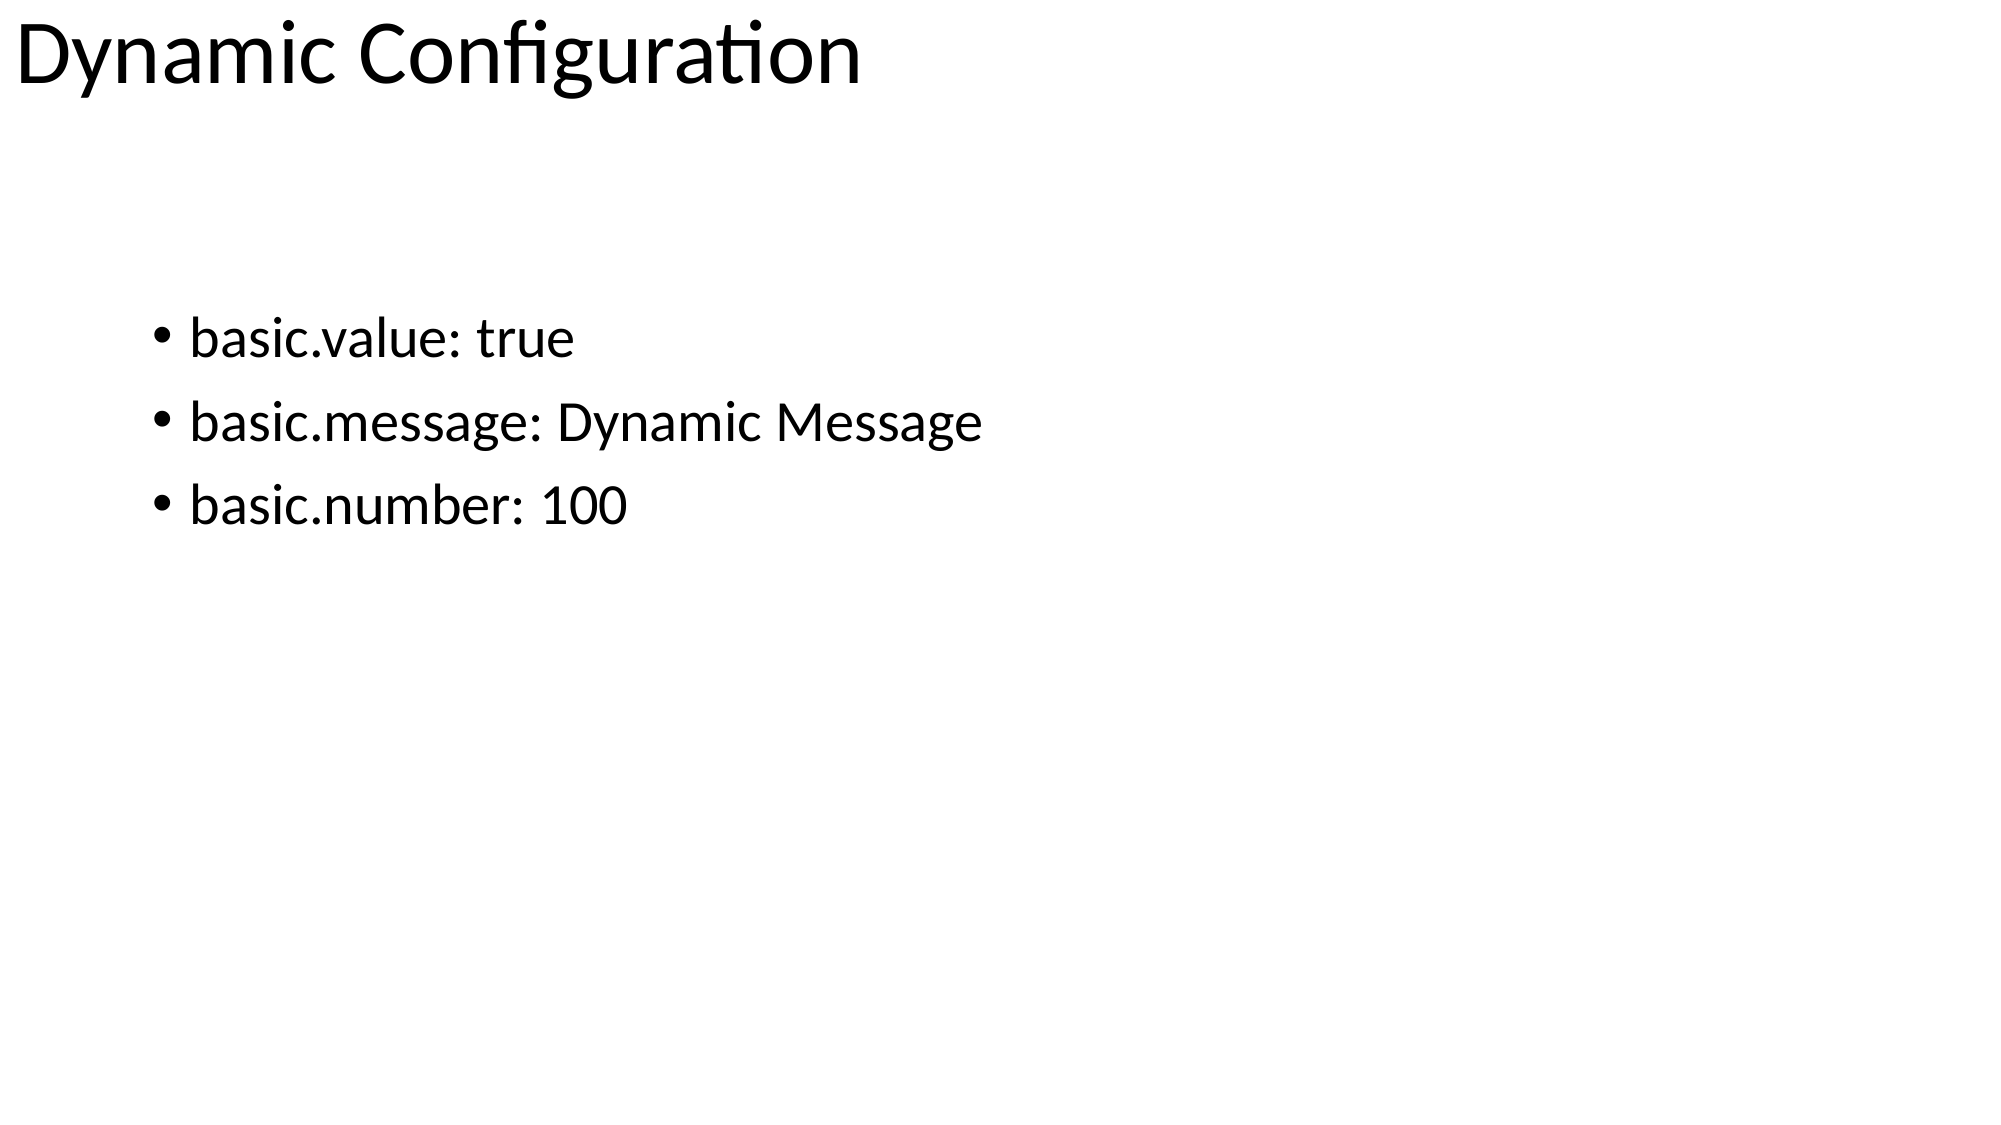

# Dynamic Configuration
basic.value: true
basic.message: Dynamic Message
basic.number: 100